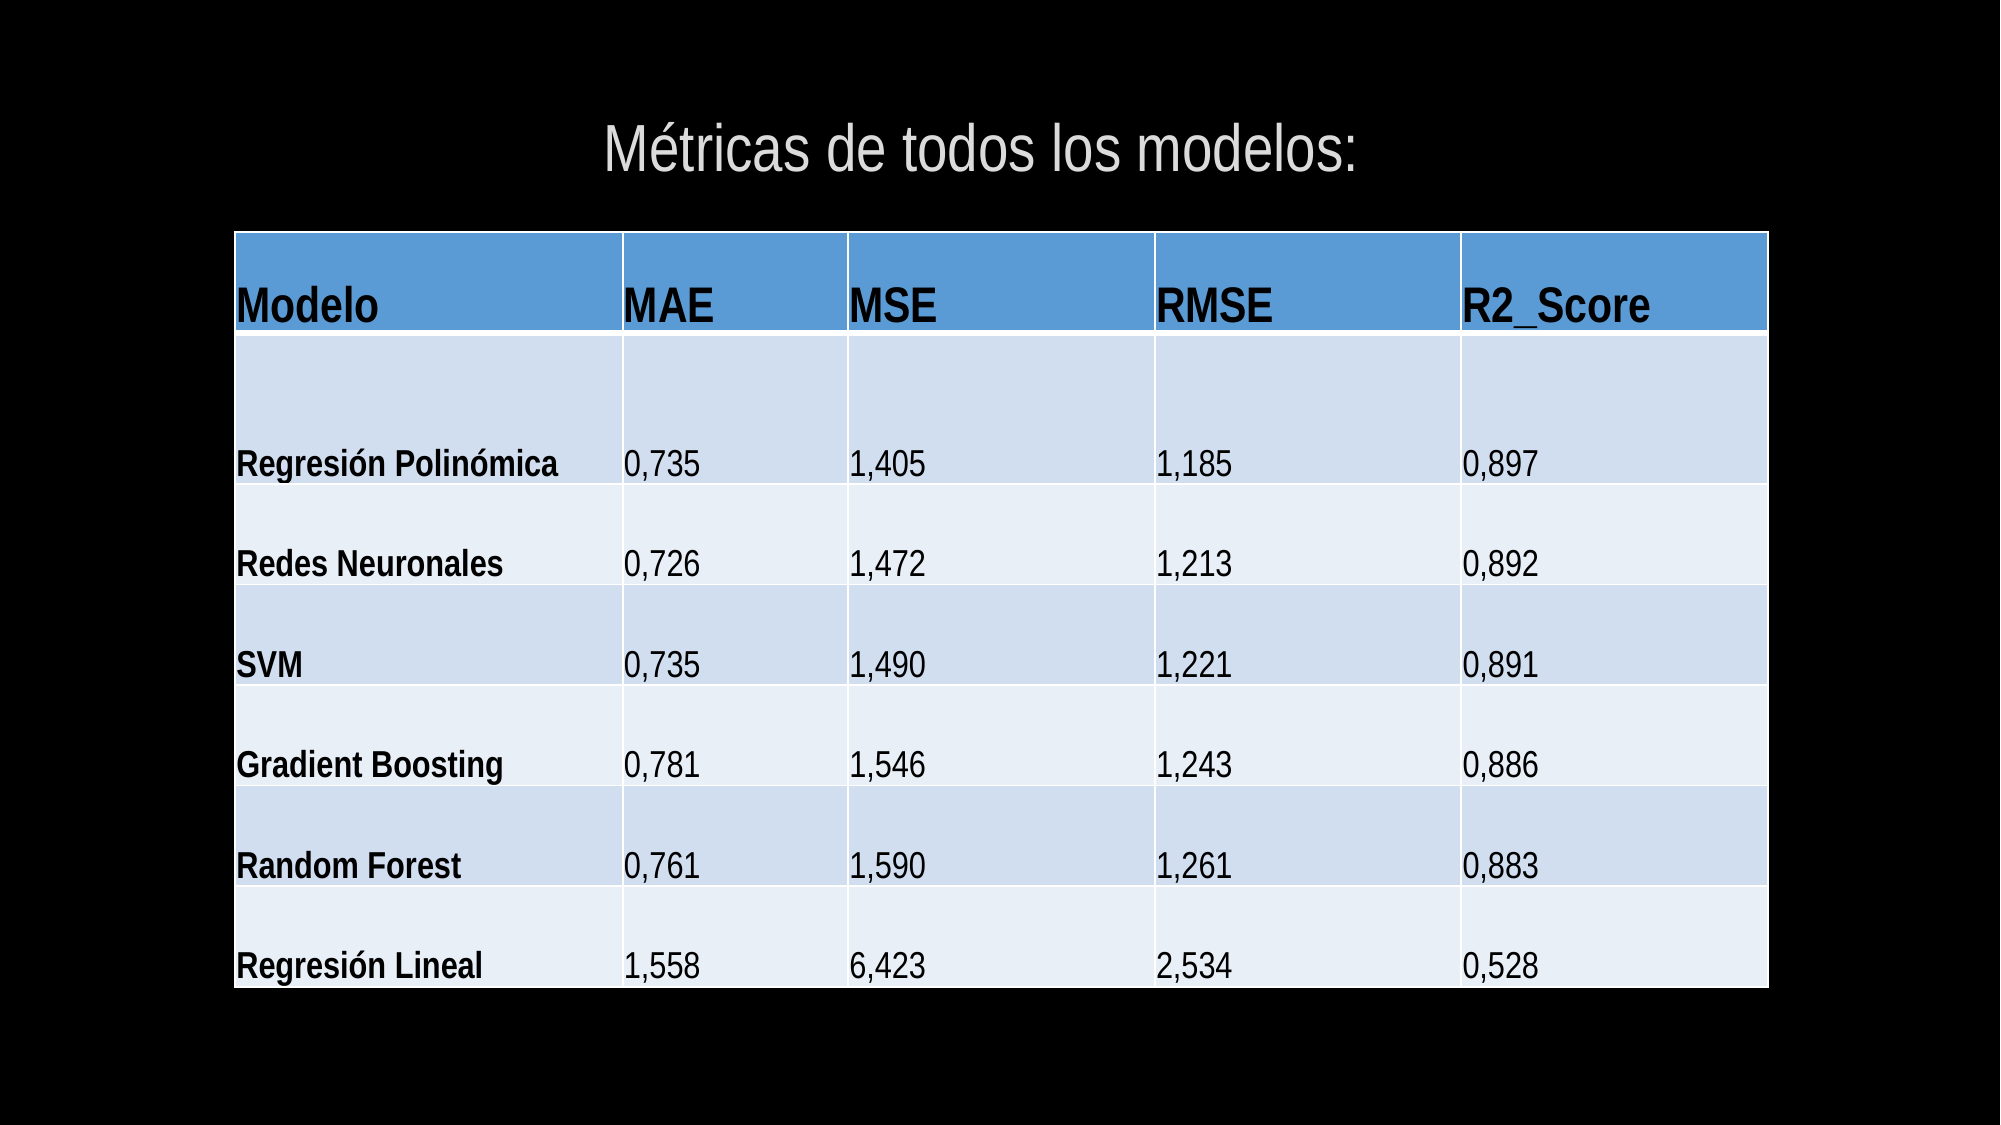

Métricas de todos los modelos:
| Modelo | MAE | MSE | RMSE | R2\_Score |
| --- | --- | --- | --- | --- |
| Regresión Polinómica | 0,735 | 1,405 | 1,185 | 0,897 |
| Redes Neuronales | 0,726 | 1,472 | 1,213 | 0,892 |
| SVM | 0,735 | 1,490 | 1,221 | 0,891 |
| Gradient Boosting | 0,781 | 1,546 | 1,243 | 0,886 |
| Random Forest | 0,761 | 1,590 | 1,261 | 0,883 |
| Regresión Lineal | 1,558 | 6,423 | 2,534 | 0,528 |